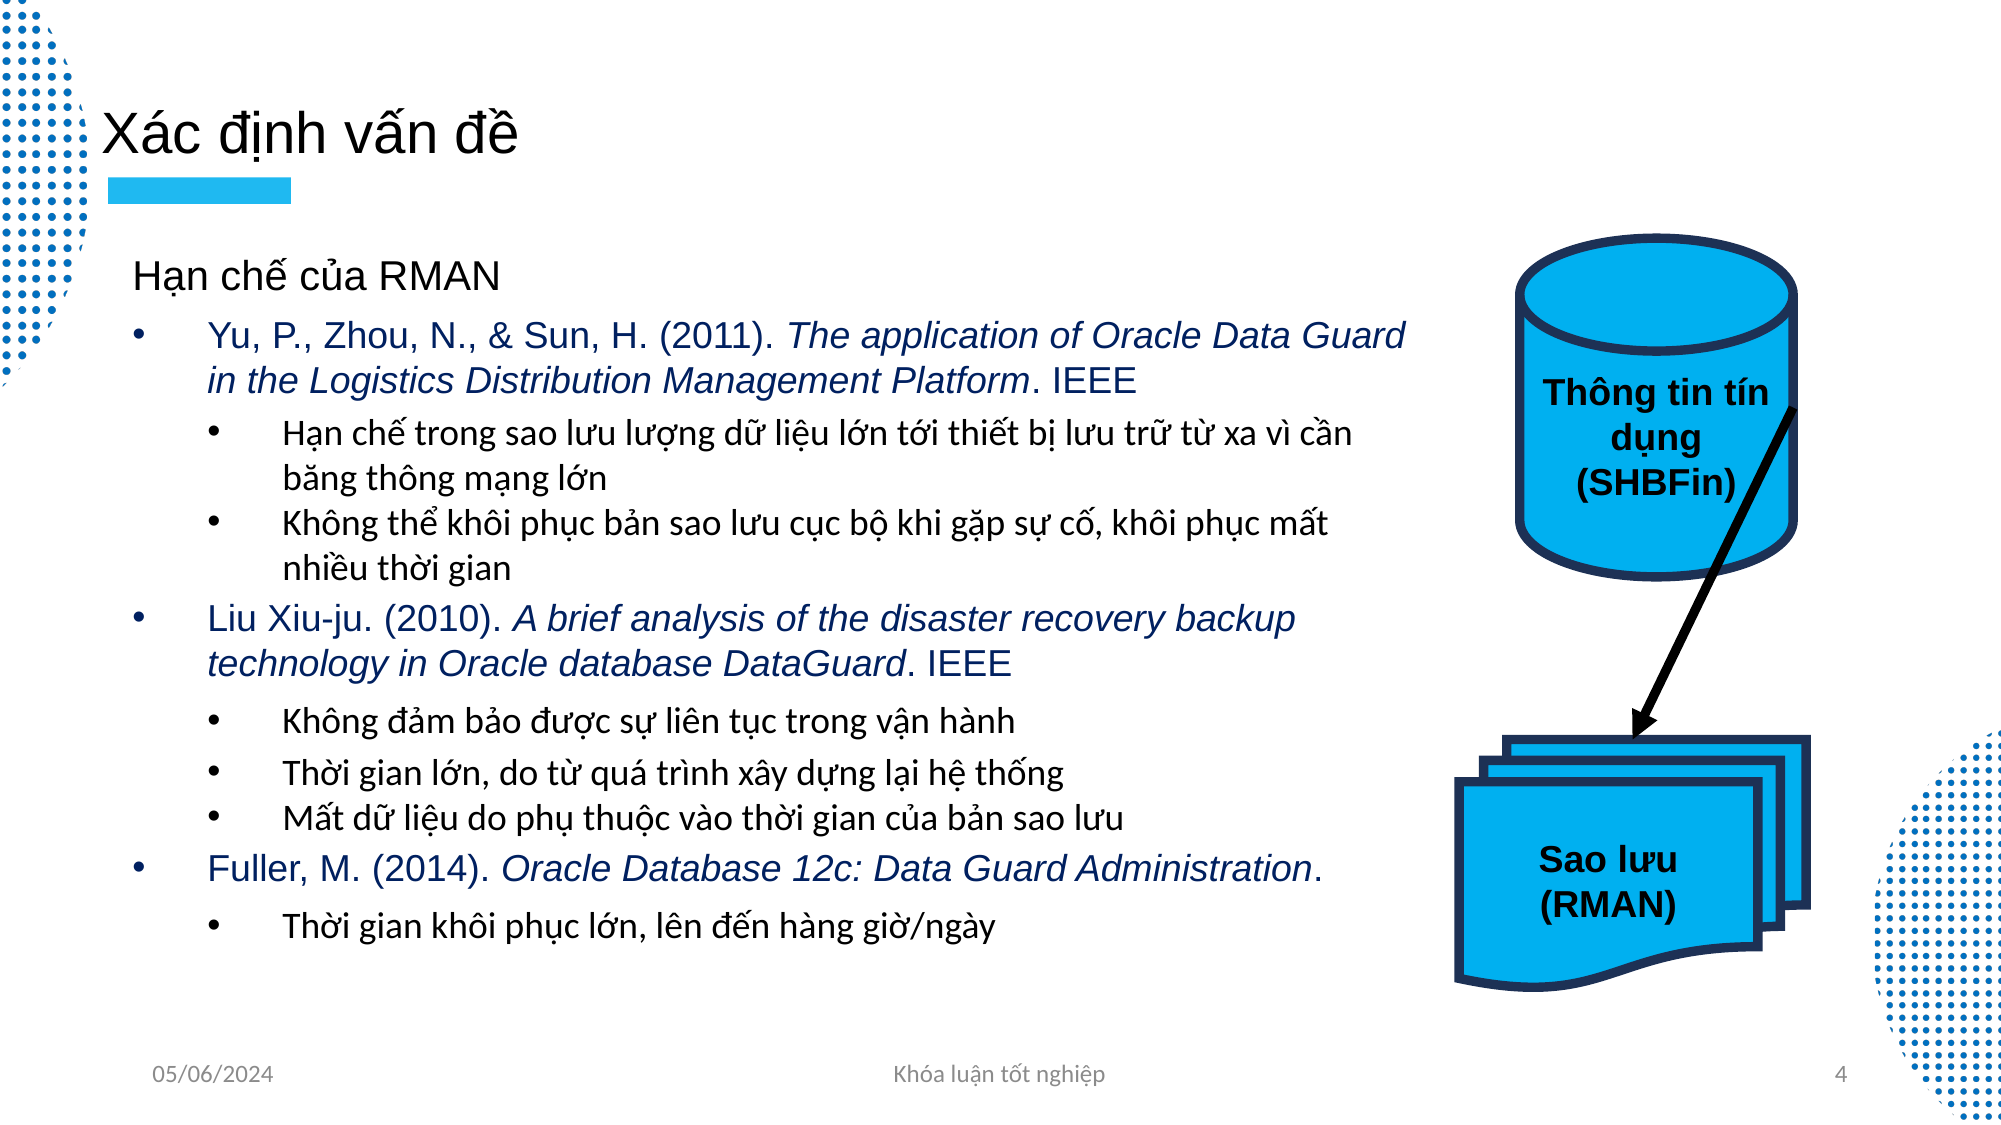

Xác định vấn đề

Thông tin tín dụng
(SHBFin)
Hạn chế của RMAN
Yu, P., Zhou, N., & Sun, H. (2011). The application of Oracle Data Guard in the Logistics Distribution Management Platform. IEEE
Hạn chế trong sao lưu lượng dữ liệu lớn tới thiết bị lưu trữ từ xa vì cần băng thông mạng lớn
Không thể khôi phục bản sao lưu cục bộ khi gặp sự cố, khôi phục mất nhiều thời gian
Liu Xiu-ju. (2010). A brief analysis of the disaster recovery backup technology in Oracle database DataGuard. IEEE
Không đảm bảo được sự liên tục trong vận hành
Thời gian lớn, do từ quá trình xây dựng lại hệ thống
Mất dữ liệu do phụ thuộc vào thời gian của bản sao lưu
Fuller, M. (2014). Oracle Database 12c: Data Guard Administration.
Thời gian khôi phục lớn, lên đến hàng giờ/ngày

Sao lưu
(RMAN)
05/06/2024
Khóa luận tốt nghiệp
4